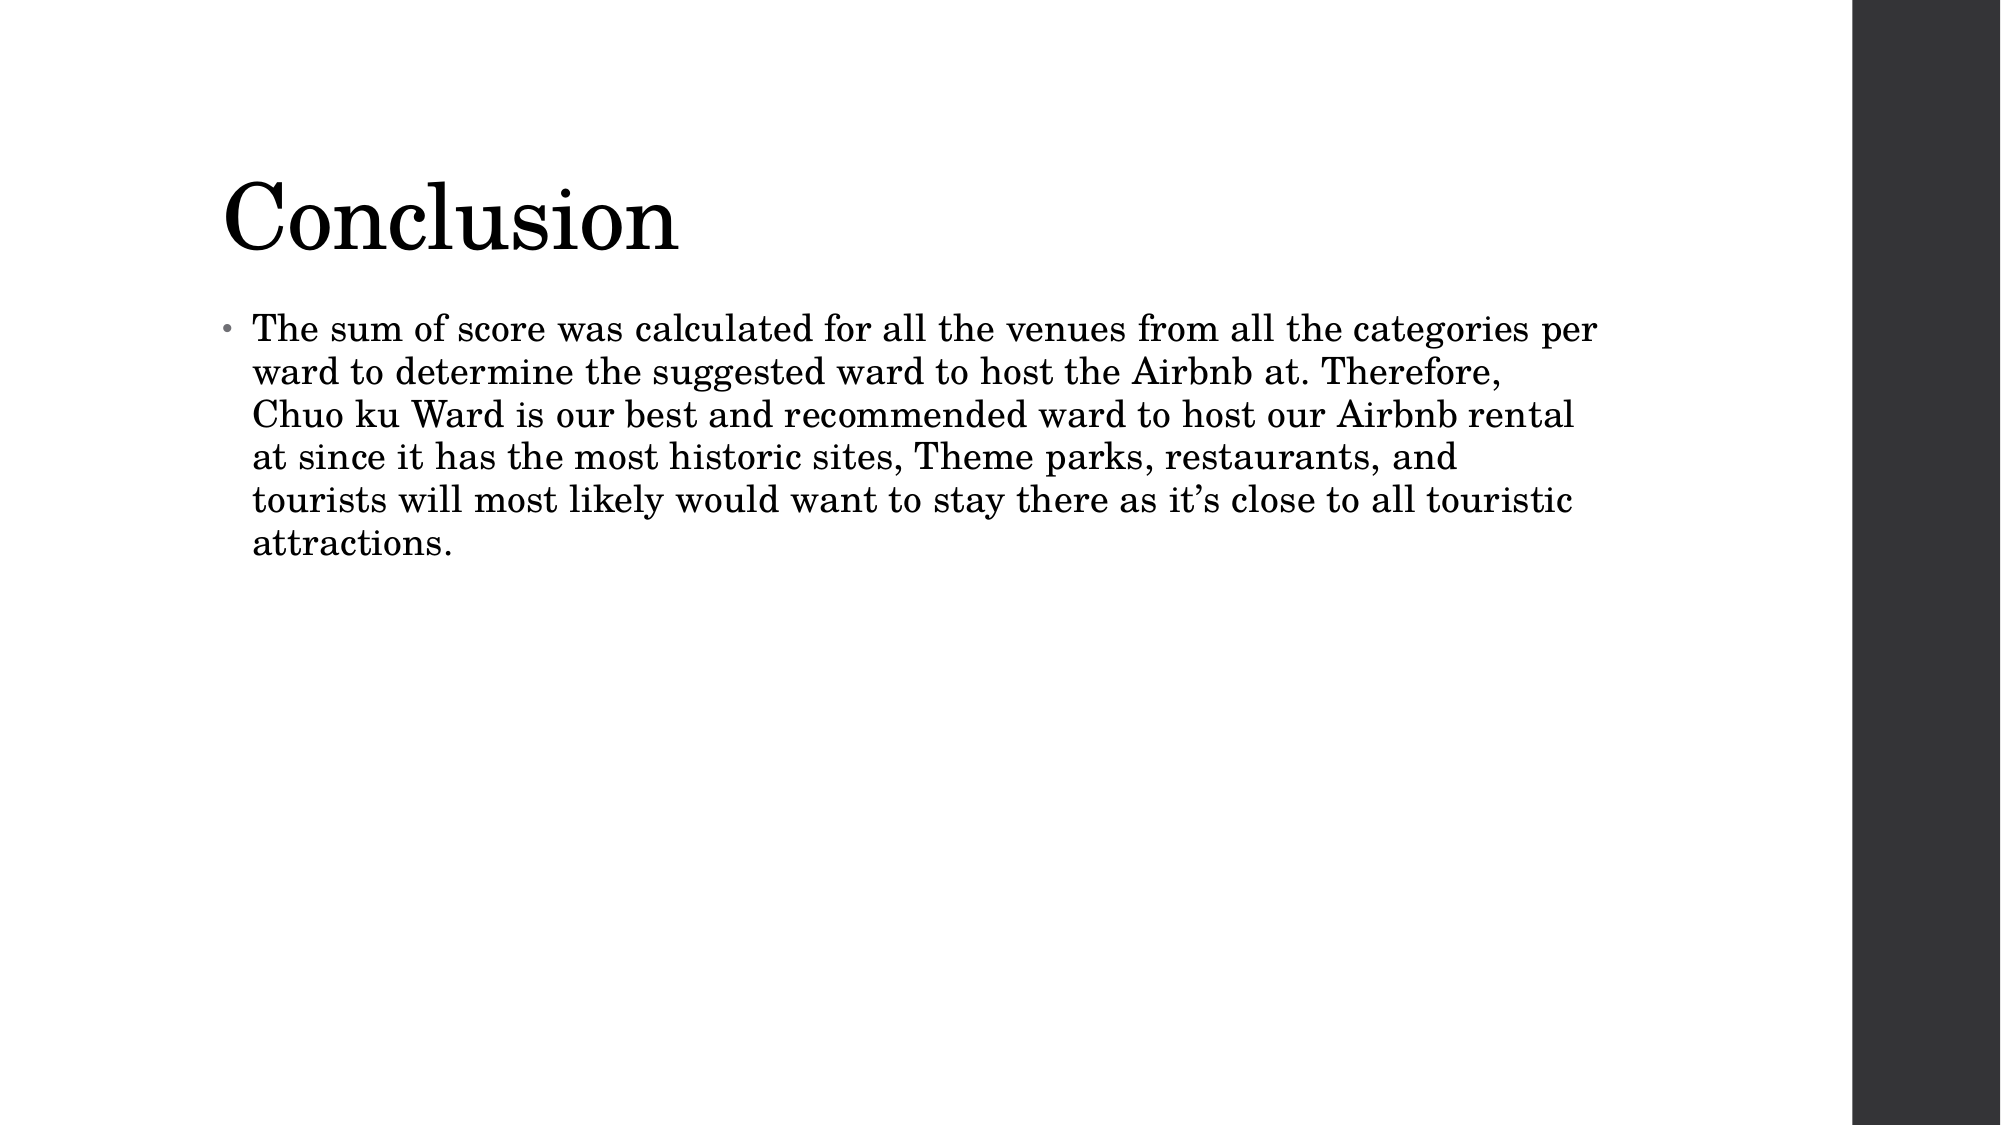

# Conclusion
The sum of score was calculated for all the venues from all the categories per ward to determine the suggested ward to host the Airbnb at. Therefore, Chuo ku Ward is our best and recommended ward to host our Airbnb rental at since it has the most historic sites, Theme parks, restaurants, and tourists will most likely would want to stay there as it’s close to all touristic attractions.